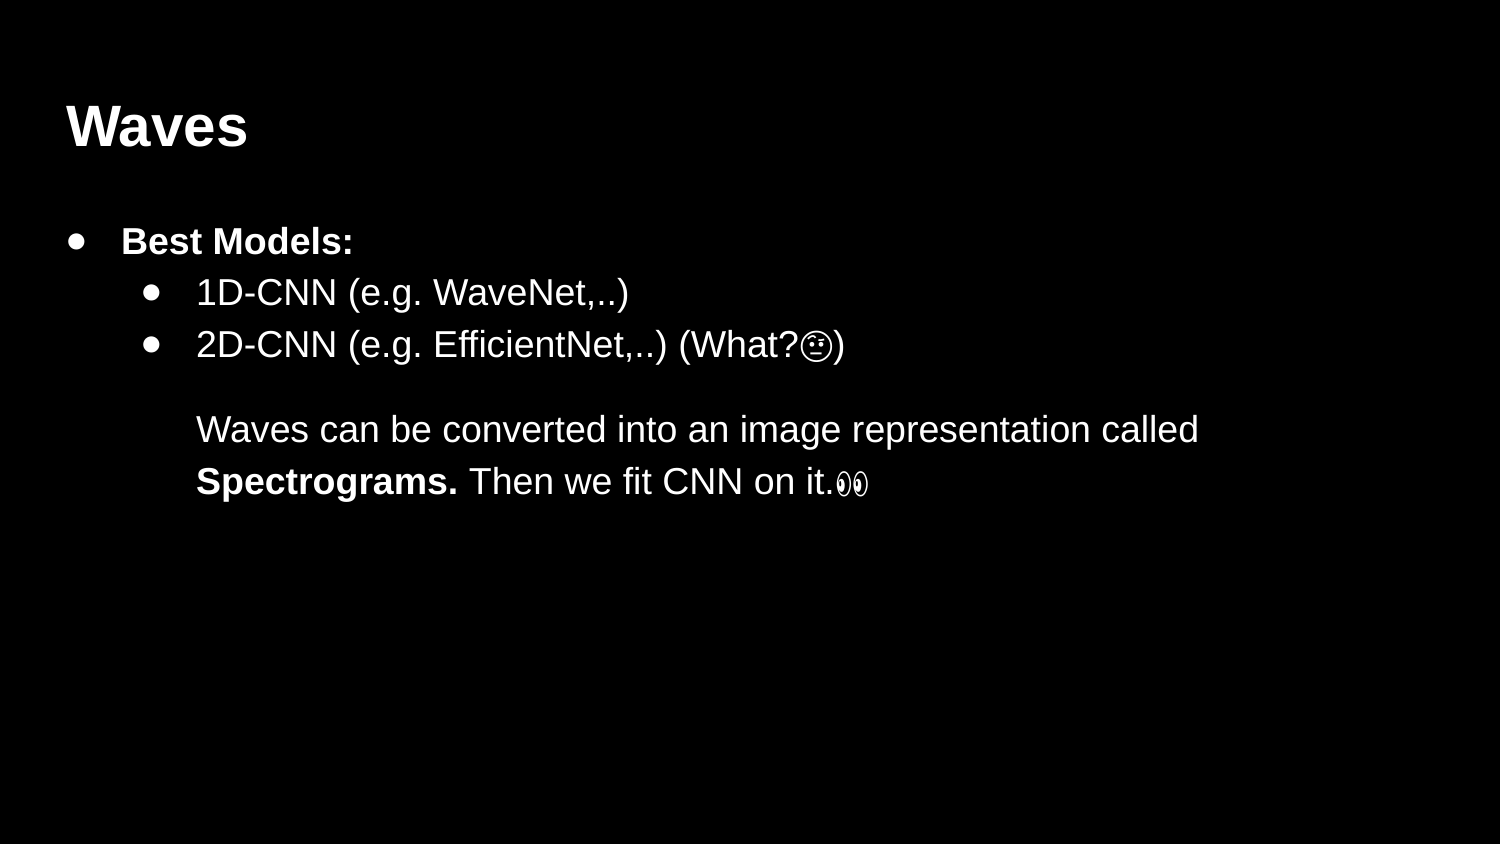

# Waves
Best Models:
1D-CNN (e.g. WaveNet,..)
2D-CNN (e.g. EfficientNet,..) (What?🤨)
Waves can be converted into an image representation called Spectrograms. Then we fit CNN on it.👀